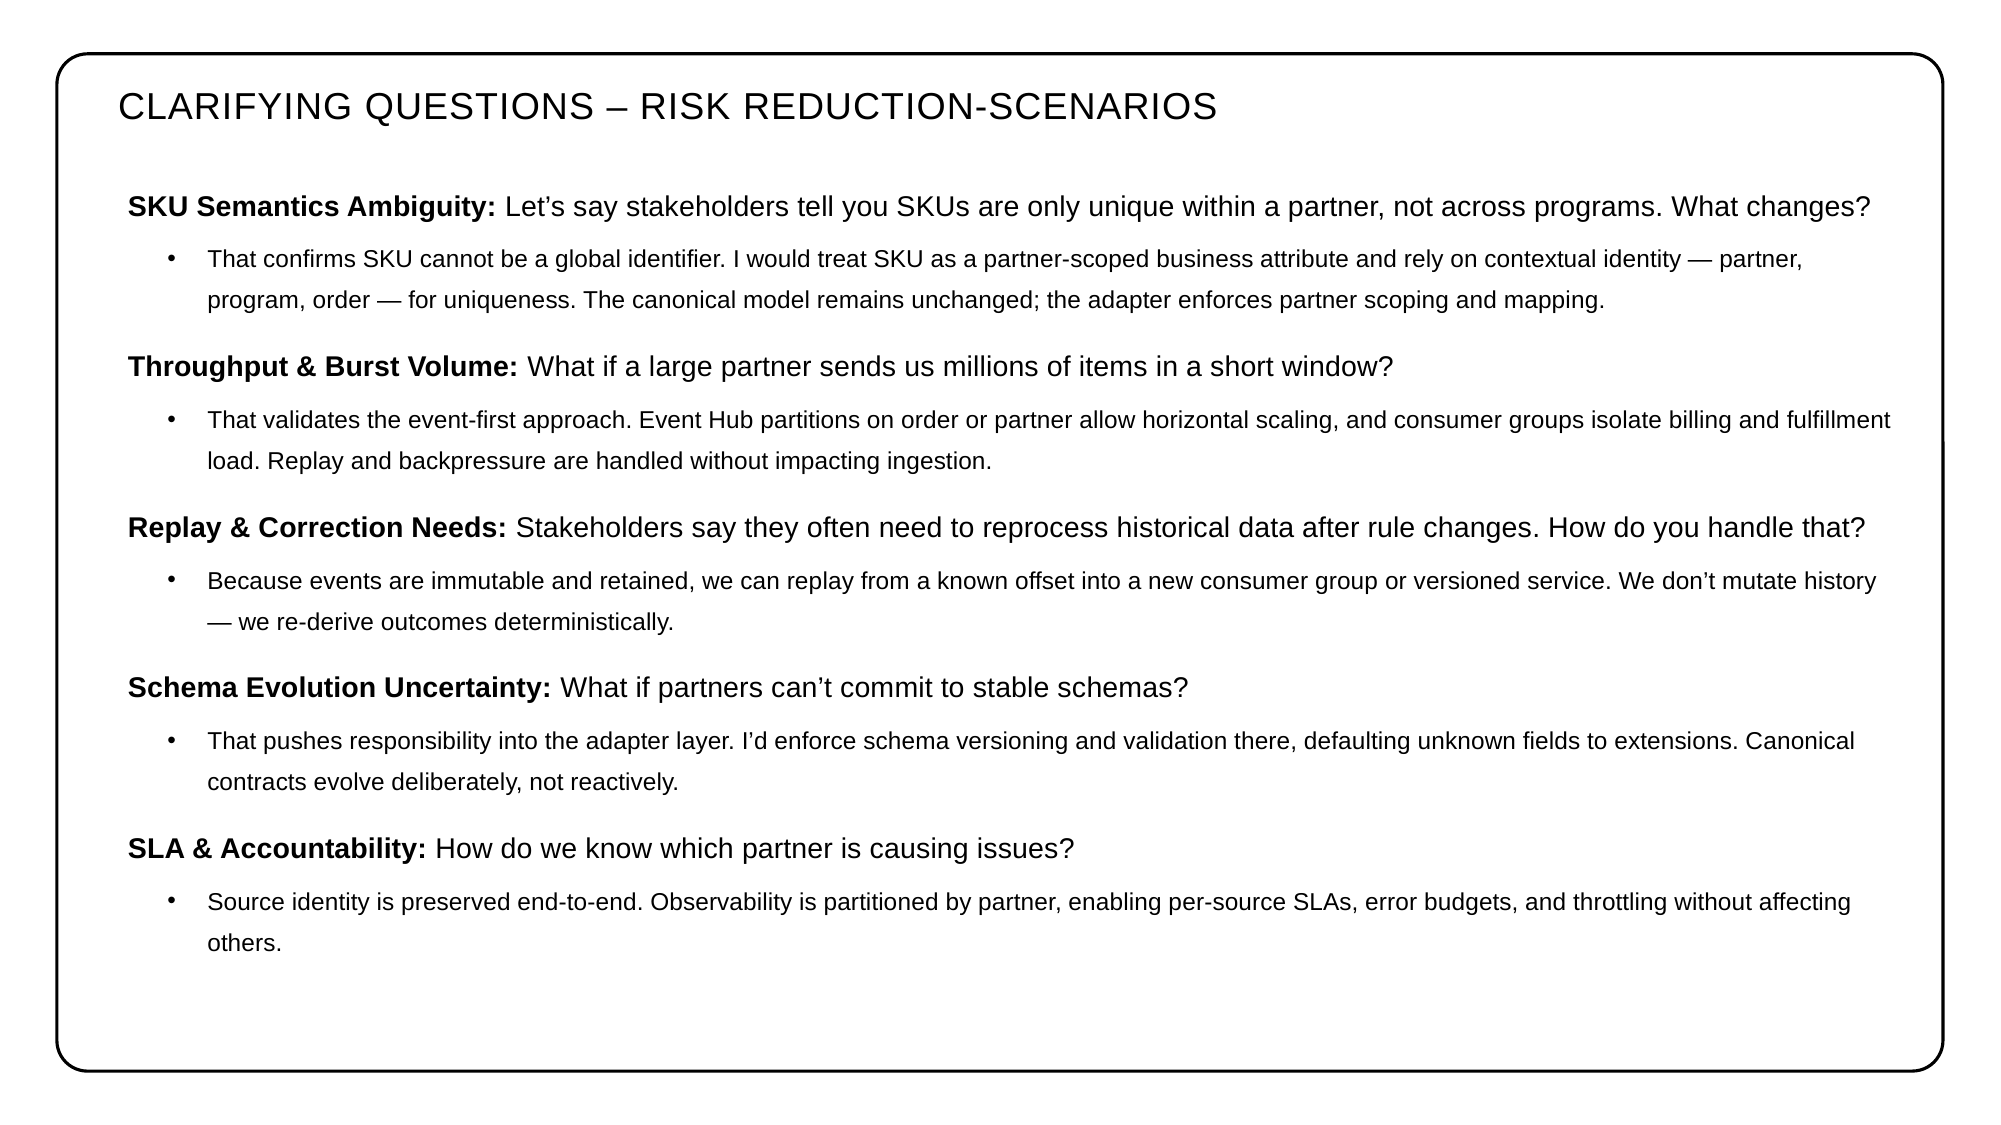

# Clarifying questions – Risk Reduction-Scenarios
SKU Semantics Ambiguity: Let’s say stakeholders tell you SKUs are only unique within a partner, not across programs. What changes?
That confirms SKU cannot be a global identifier. I would treat SKU as a partner-scoped business attribute and rely on contextual identity — partner, program, order — for uniqueness. The canonical model remains unchanged; the adapter enforces partner scoping and mapping.
Throughput & Burst Volume: What if a large partner sends us millions of items in a short window?
That validates the event-first approach. Event Hub partitions on order or partner allow horizontal scaling, and consumer groups isolate billing and fulfillment load. Replay and backpressure are handled without impacting ingestion.
Replay & Correction Needs: Stakeholders say they often need to reprocess historical data after rule changes. How do you handle that?
Because events are immutable and retained, we can replay from a known offset into a new consumer group or versioned service. We don’t mutate history — we re-derive outcomes deterministically.
Schema Evolution Uncertainty: What if partners can’t commit to stable schemas?
That pushes responsibility into the adapter layer. I’d enforce schema versioning and validation there, defaulting unknown fields to extensions. Canonical contracts evolve deliberately, not reactively.
SLA & Accountability: How do we know which partner is causing issues?
Source identity is preserved end-to-end. Observability is partitioned by partner, enabling per-source SLAs, error budgets, and throttling without affecting others.